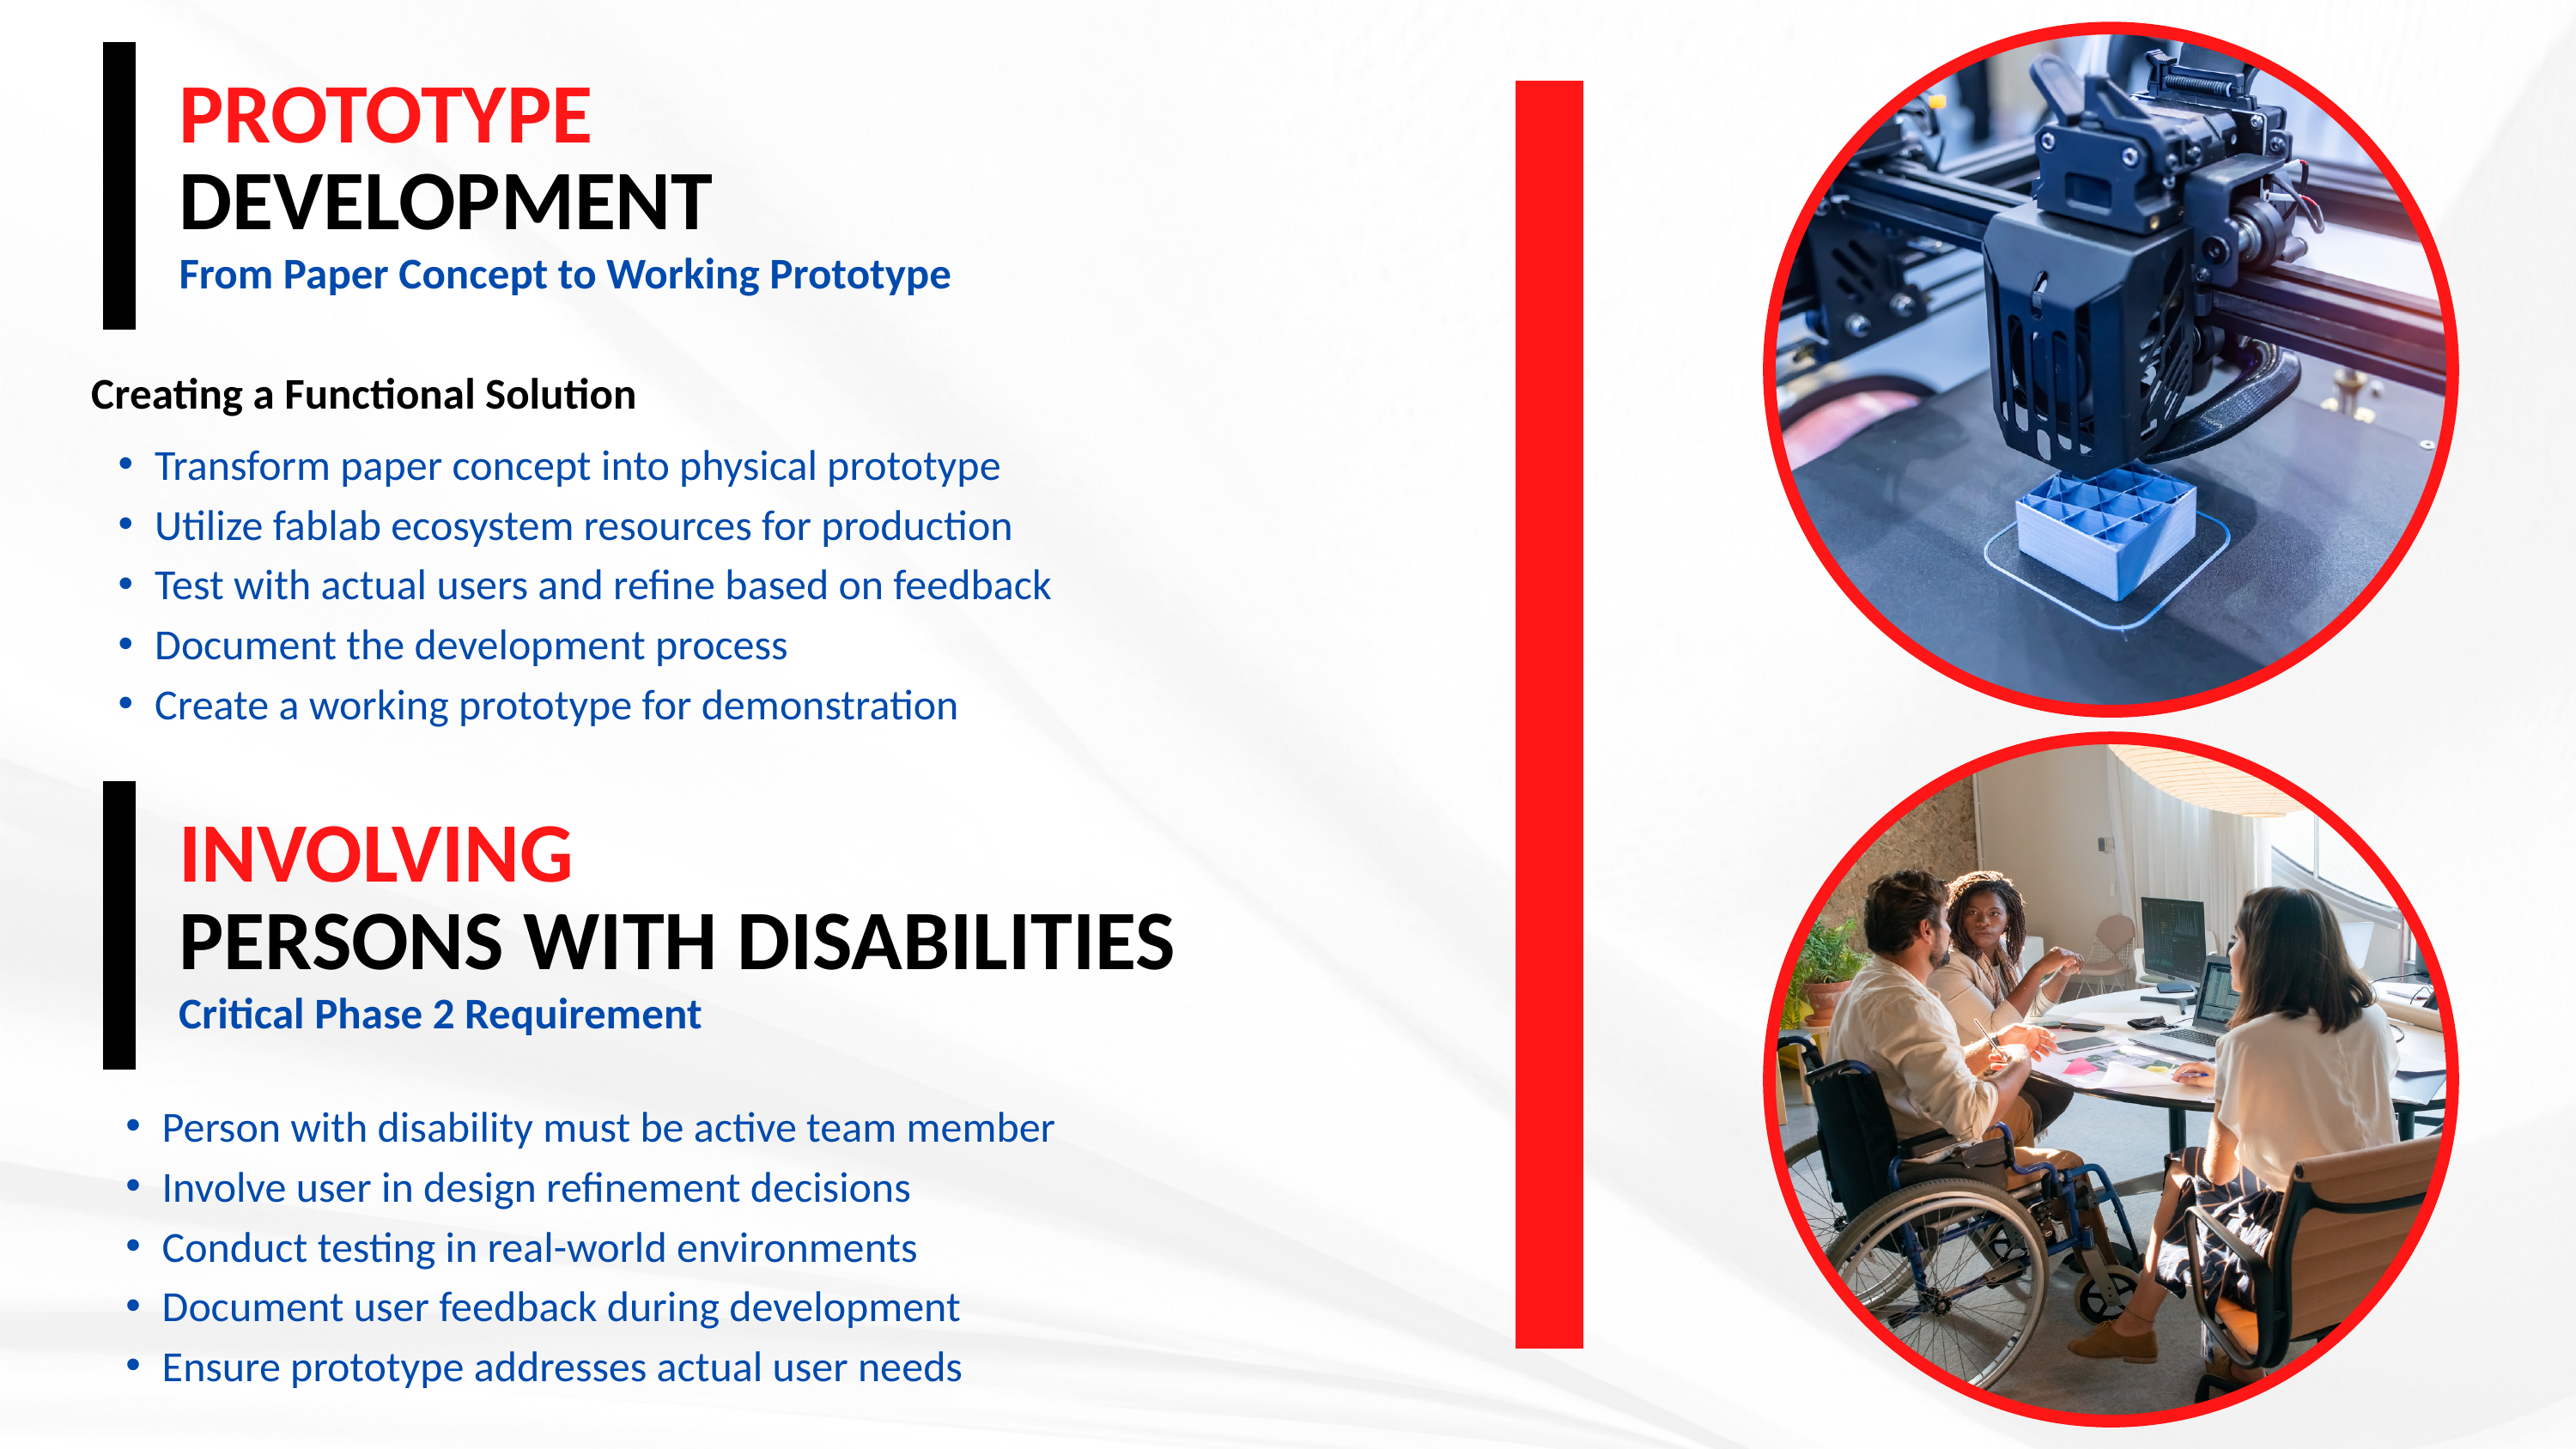

PROTOTYPE

DEVELOPMENT
From Paper Concept to Working Prototype
Creating a Functional Solution
Transform paper concept into physical prototype
Utilize fablab ecosystem resources for production
Test with actual users and refine based on feedback
Document the development process
Create a working prototype for demonstration

INVOLVING

PERSONS WITH DISABILITIES
Critical Phase 2 Requirement
Person with disability must be active team member
Involve user in design refinement decisions
Conduct testing in real-world environments
Document user feedback during development
Ensure prototype addresses actual user needs